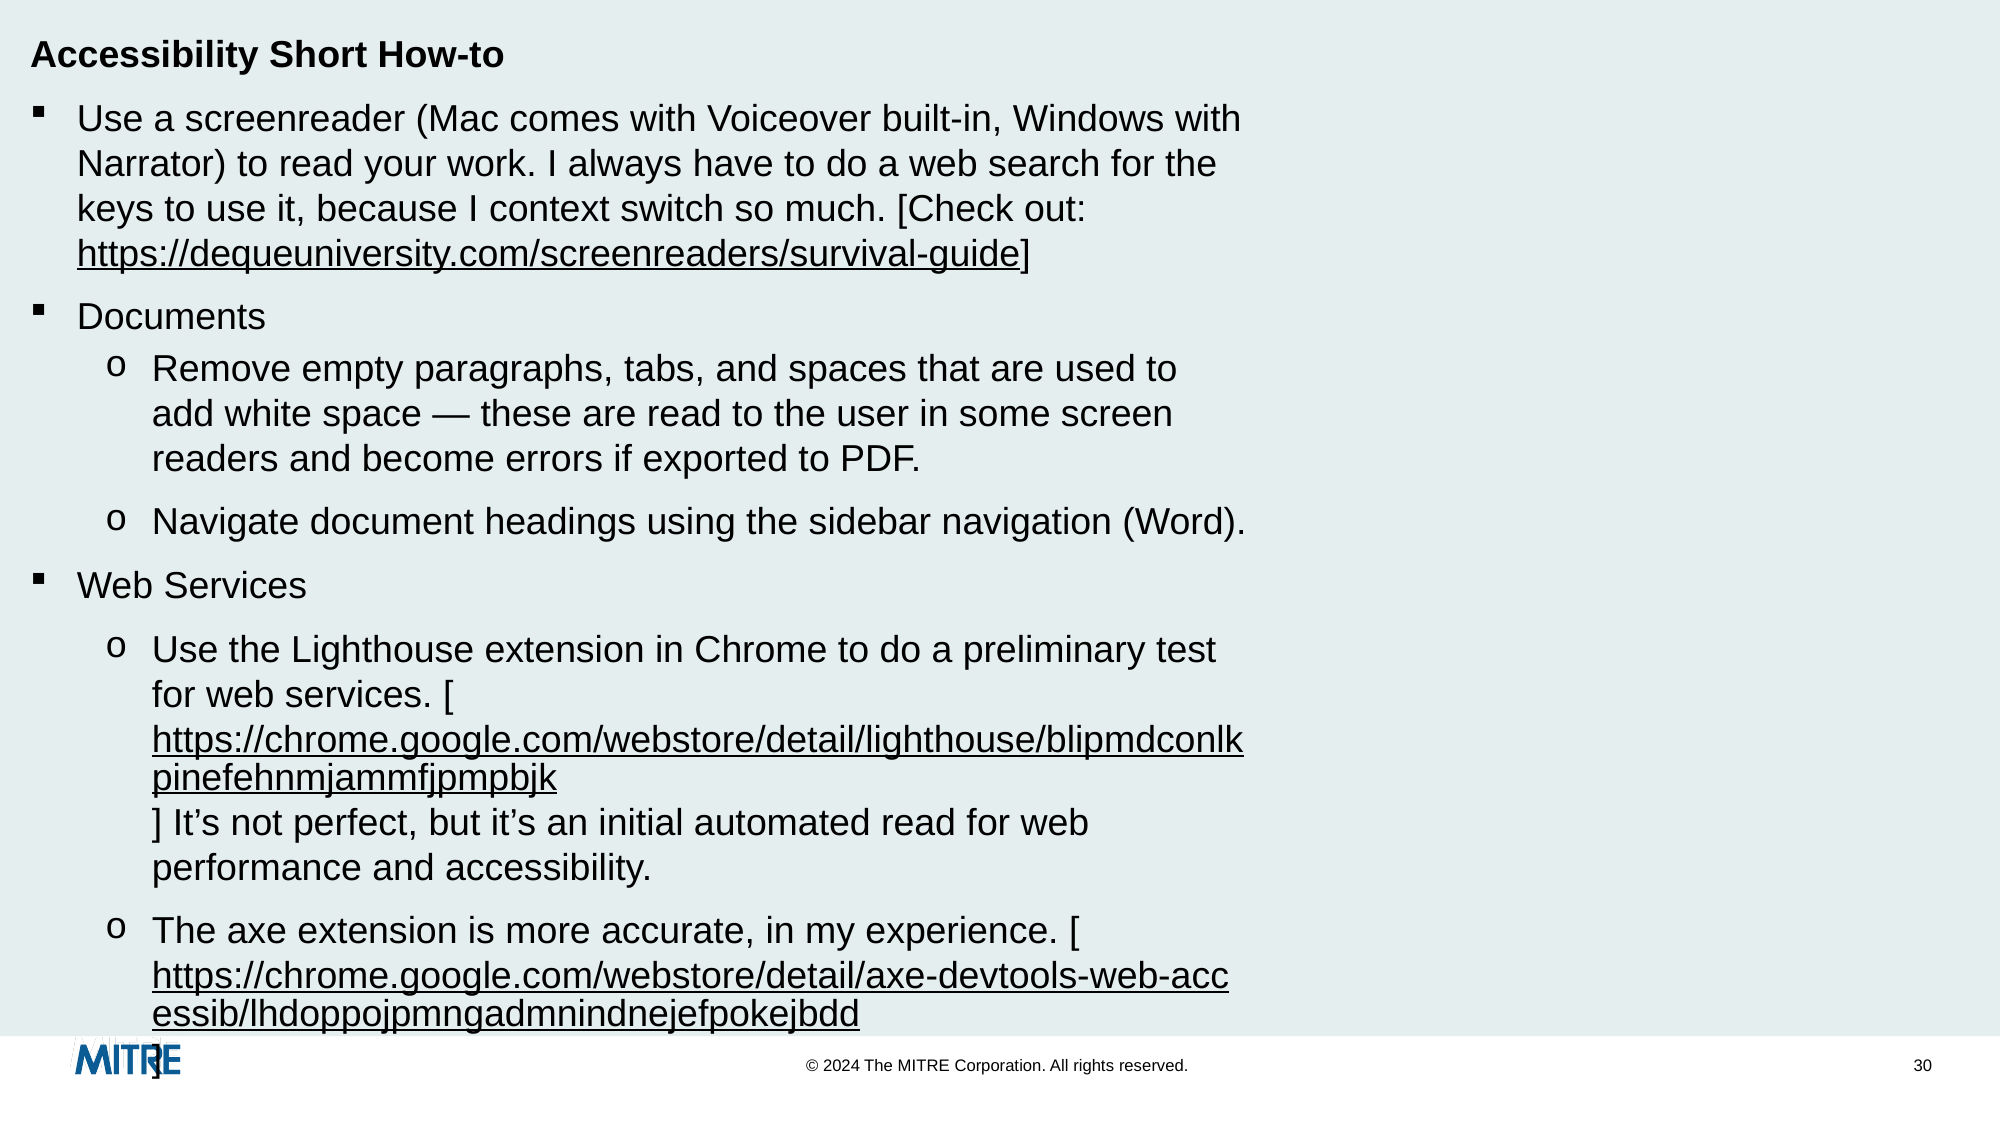

Accessibility Short How-to
Use a screenreader (Mac comes with Voiceover built-in, Windows with Narrator) to read your work. I always have to do a web search for the keys to use it, because I context switch so much. [Check out: https://dequeuniversity.com/screenreaders/survival-guide]
Documents
Remove empty paragraphs, tabs, and spaces that are used to add white space — these are read to the user in some screen readers and become errors if exported to PDF.
Navigate document headings using the sidebar navigation (Word).
Web Services
Use the Lighthouse extension in Chrome to do a preliminary test for web services. [https://chrome.google.com/webstore/detail/lighthouse/blipmdconlkpinefehnmjammfjpmpbjk] It’s not perfect, but it’s an initial automated read for web performance and accessibility.
The axe extension is more accurate, in my experience. [https://chrome.google.com/webstore/detail/axe-devtools-web-accessib/lhdoppojpmngadmnindnejefpokejbdd]
# How to Accessibility Beyond Compliance
Section 508 and other regulations define legal standards of accessibility.
Regulations rely on objectively testable standards while many guidelines require subjective expertise to deliver accessible outcomes.
Governance takes time and often is well behind the current best practices and guidelines established by standards bodies like the Worldwide Web Consortium (W3C) Accessibility Guidelines Working Group.
The most inclusive approach is to deliver accessibility beyond compliance: meeting the spirit, not only the letter of the law, employing the expertise of seasoned accessibility experts. Standards don’t guarantee accessibility — there needs to be a culture of accessibility.
Mobile usage skyrocketed over the past decade. WCAG 2.1 & 2.2 add criteria for cognitive considerations & mobile.
I encourage you to use WCAG 2.2, Levels A and AA — and AAA as much as possible.
Honor the spirit of Section 508!
This empowers people to access materials in the range of ways they may use. For example:
Plain language ensures content is understandable.
Increased color contrast and touch target sizing and spacing support mobile device users.
Also, PlainLanguage.gov provides guidance on clear writing and meeting the Plain Writing Act.

© 2024 The MITRE Corporation. All rights reserved.
30